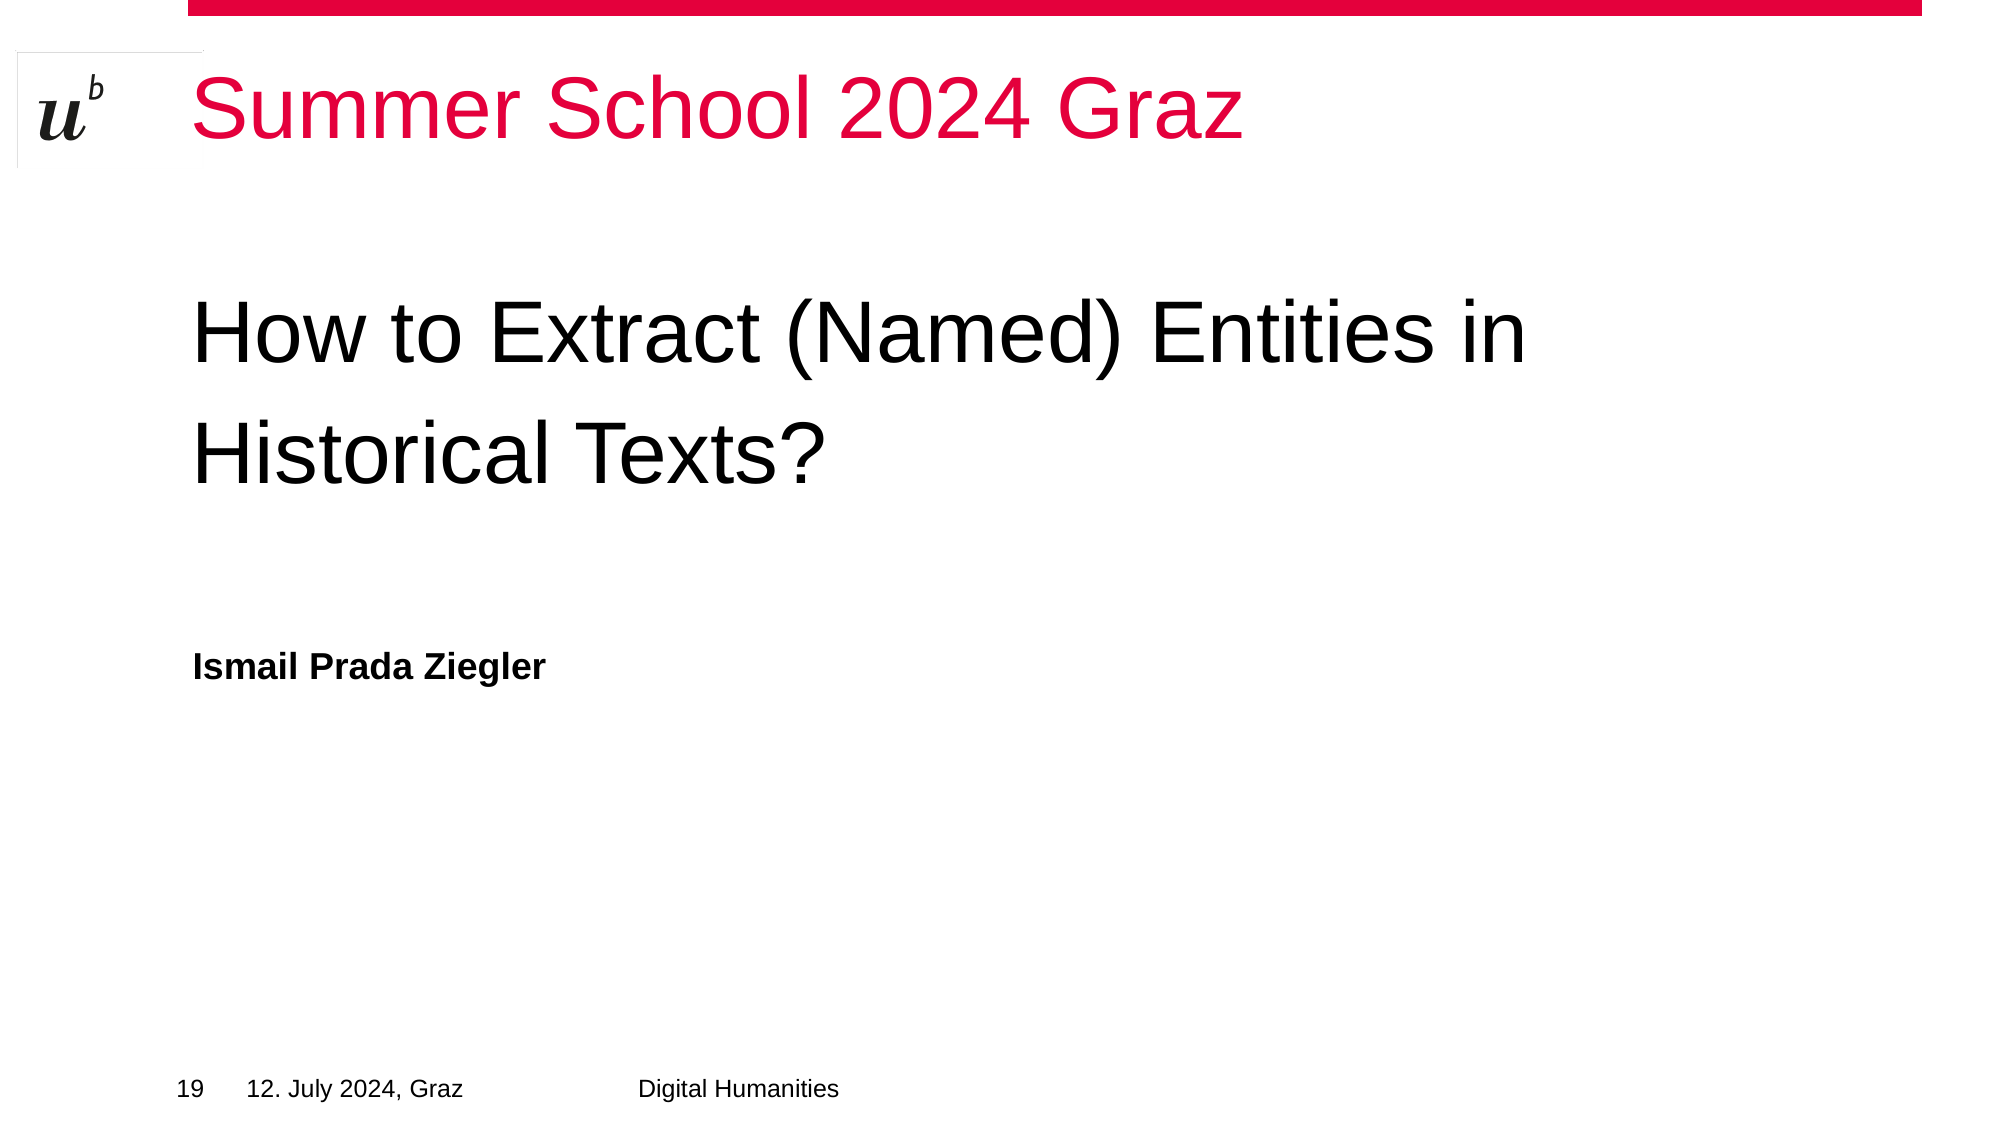

# Summer School 2024 Graz
How to Extract (Named) Entities in        Historical Texts?
Ismail Prada Ziegler

19
12. July 2024, Graz
Digital Humanities